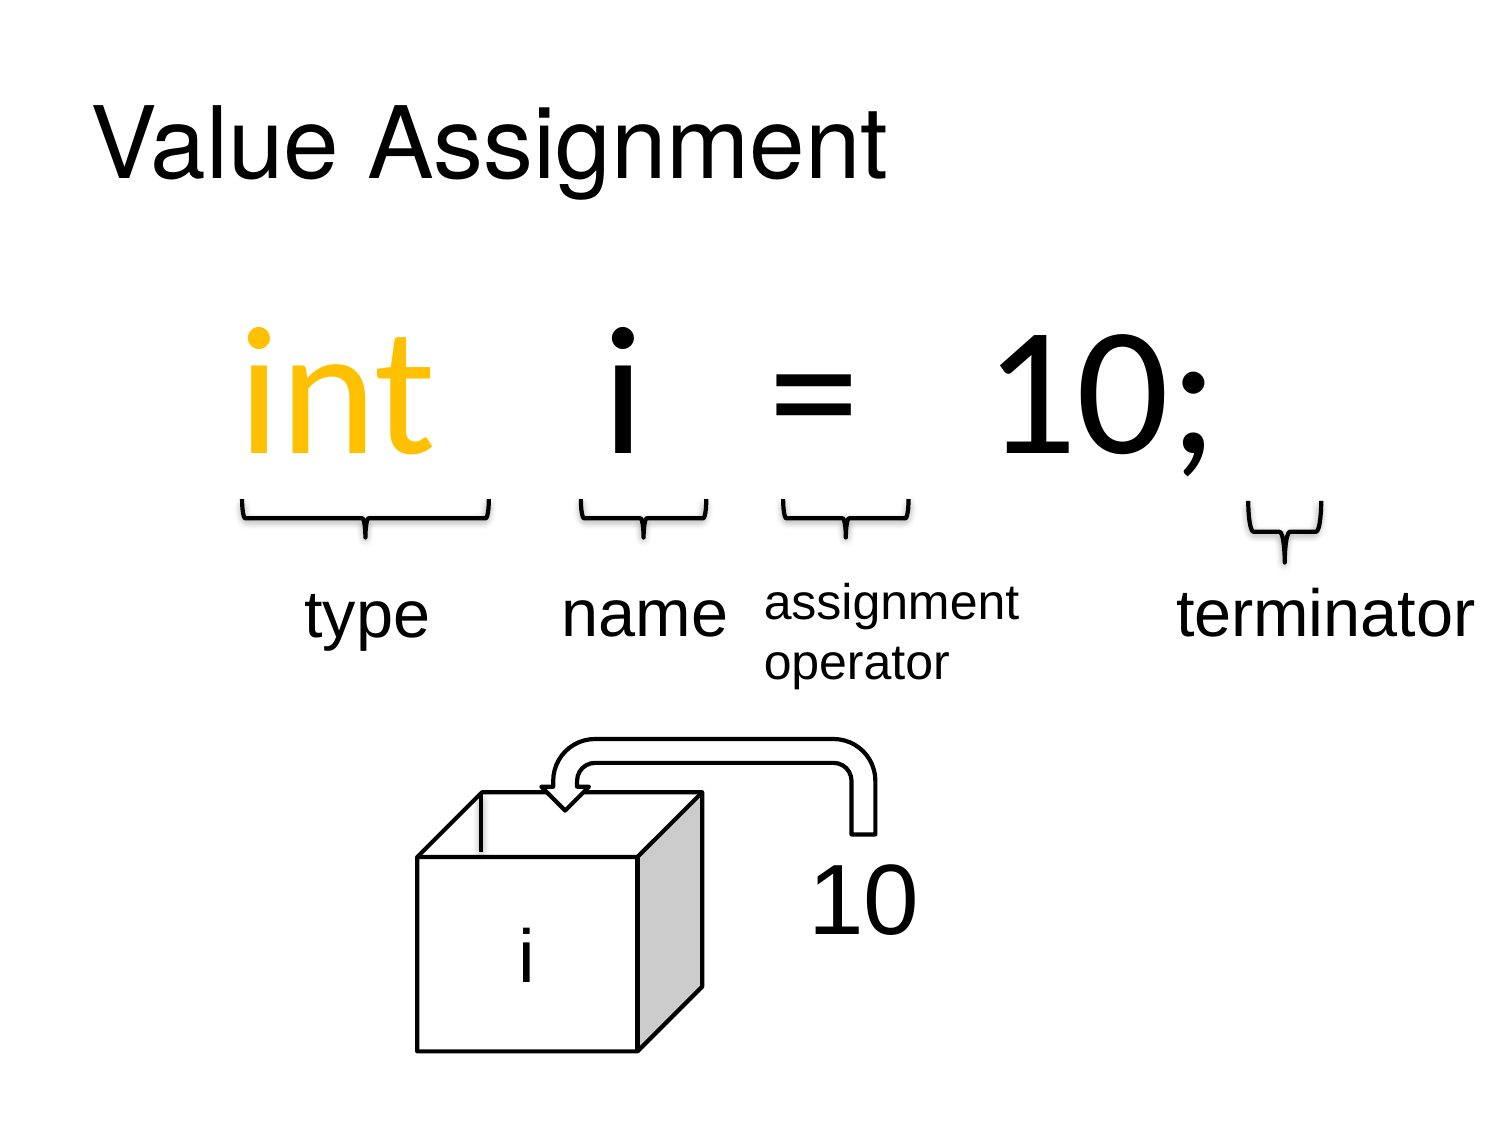

# Value Assignment
int    i   =   10;

name
assignment
operator
terminator
type

10
i